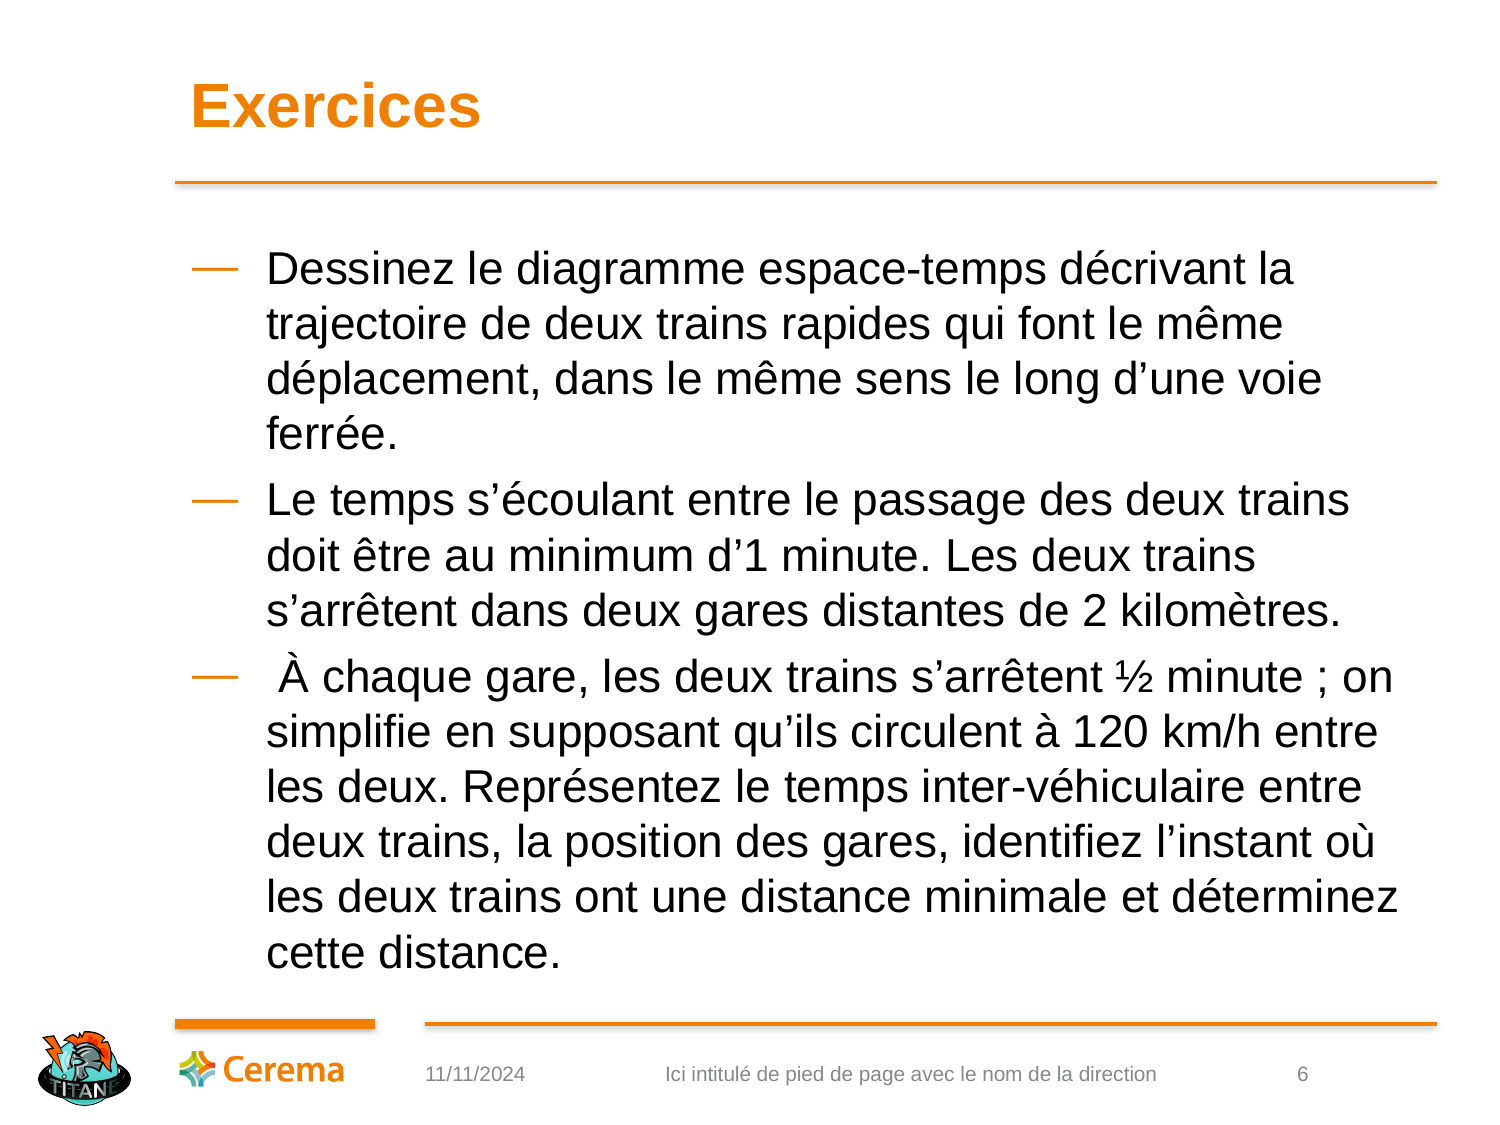

# Exercices
Dessinez le diagramme espace-temps décrivant la trajectoire de deux trains rapides qui font le même déplacement, dans le même sens le long d’une voie ferrée.
Le temps s’écoulant entre le passage des deux trains doit être au minimum d’1 minute. Les deux trains s’arrêtent dans deux gares distantes de 2 kilomètres.
 À chaque gare, les deux trains s’arrêtent ½ minute ; on simplifie en supposant qu’ils circulent à 120 km/h entre les deux. Représentez le temps inter-véhiculaire entre deux trains, la position des gares, identifiez l’instant où les deux trains ont une distance minimale et déterminez cette distance.
11/11/2024
Ici intitulé de pied de page avec le nom de la direction
6